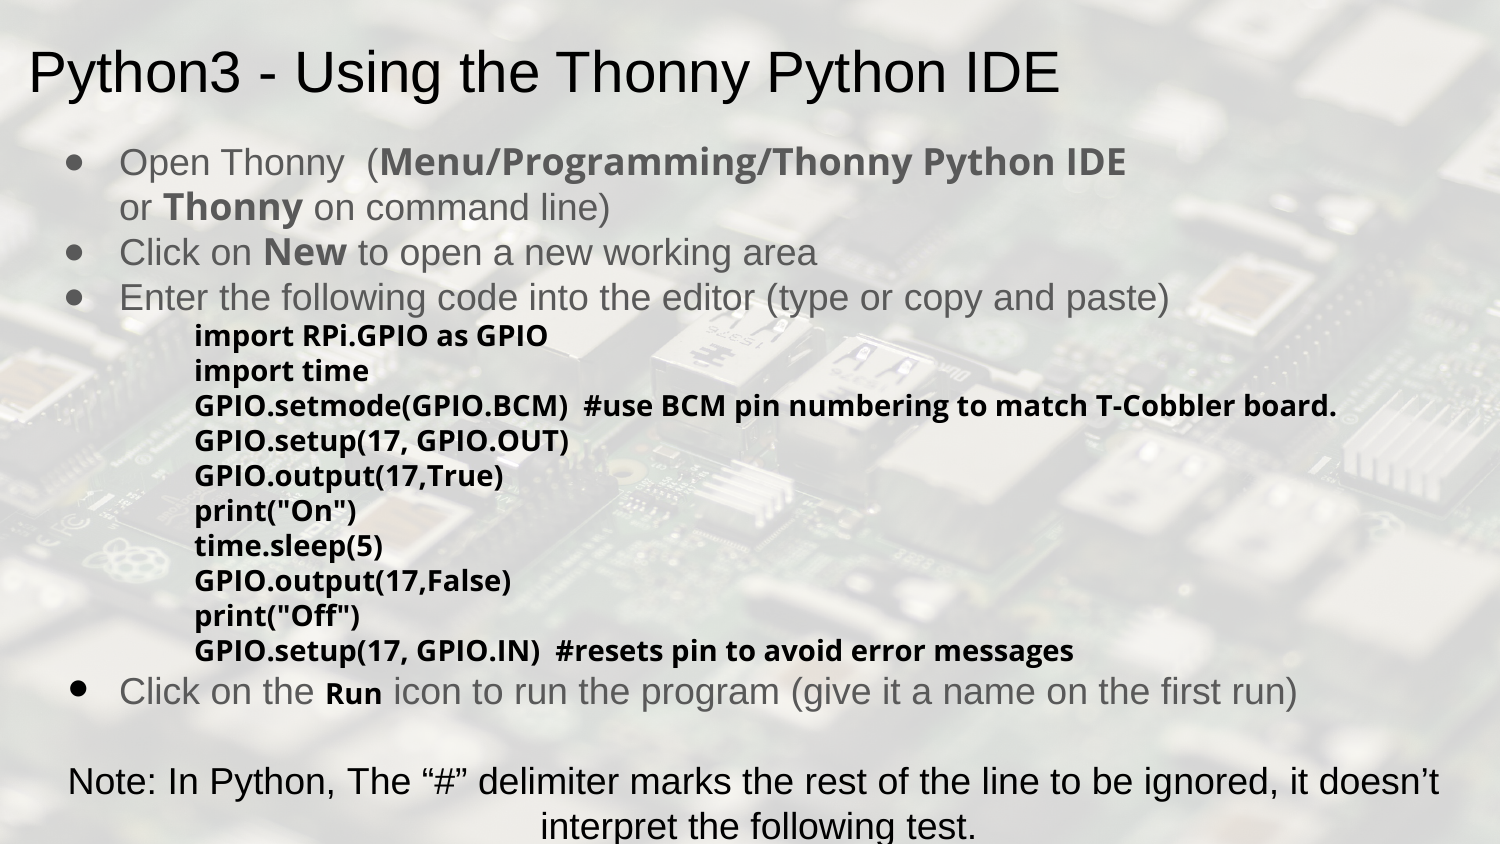

# Python3 - Using the Thonny Python IDE
Open Thonny  (Menu/Programming/Thonny Python IDE
or Thonny on command line)
Click on New to open a new working area
Enter the following code into the editor (type or copy and paste)
import RPi.GPIO as GPIO
import time
GPIO.setmode(GPIO.BCM)  #use BCM pin numbering to match T-Cobbler board.
GPIO.setup(17, GPIO.OUT)
GPIO.output(17,True)
print("On")
time.sleep(5)
GPIO.output(17,False)
print("Off")
GPIO.setup(17, GPIO.IN)  #resets pin to avoid error messages
Click on the Run icon to run the program (give it a name on the first run)

Note: In Python, The “#” delimiter marks the rest of the line to be ignored, it doesn’t  interpret the following test.